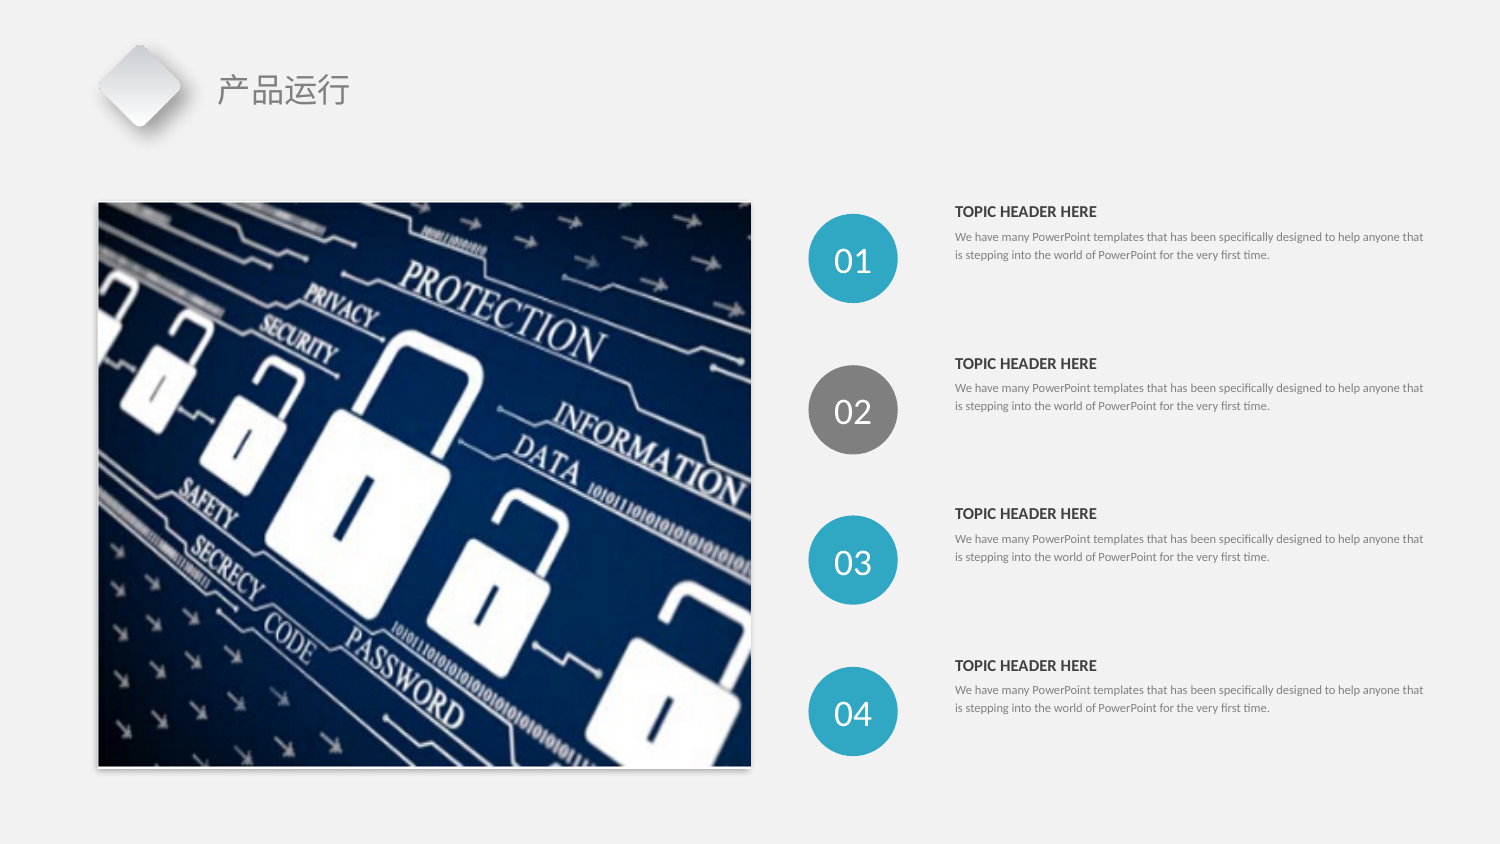

TOPIC HEADER HERE
We have many PowerPoint templates that has been specifically designed to help anyone that is stepping into the world of PowerPoint for the very first time.
01
TOPIC HEADER HERE
We have many PowerPoint templates that has been specifically designed to help anyone that is stepping into the world of PowerPoint for the very first time.
02
TOPIC HEADER HERE
We have many PowerPoint templates that has been specifically designed to help anyone that is stepping into the world of PowerPoint for the very first time.
03
TOPIC HEADER HERE
We have many PowerPoint templates that has been specifically designed to help anyone that is stepping into the world of PowerPoint for the very first time.
04